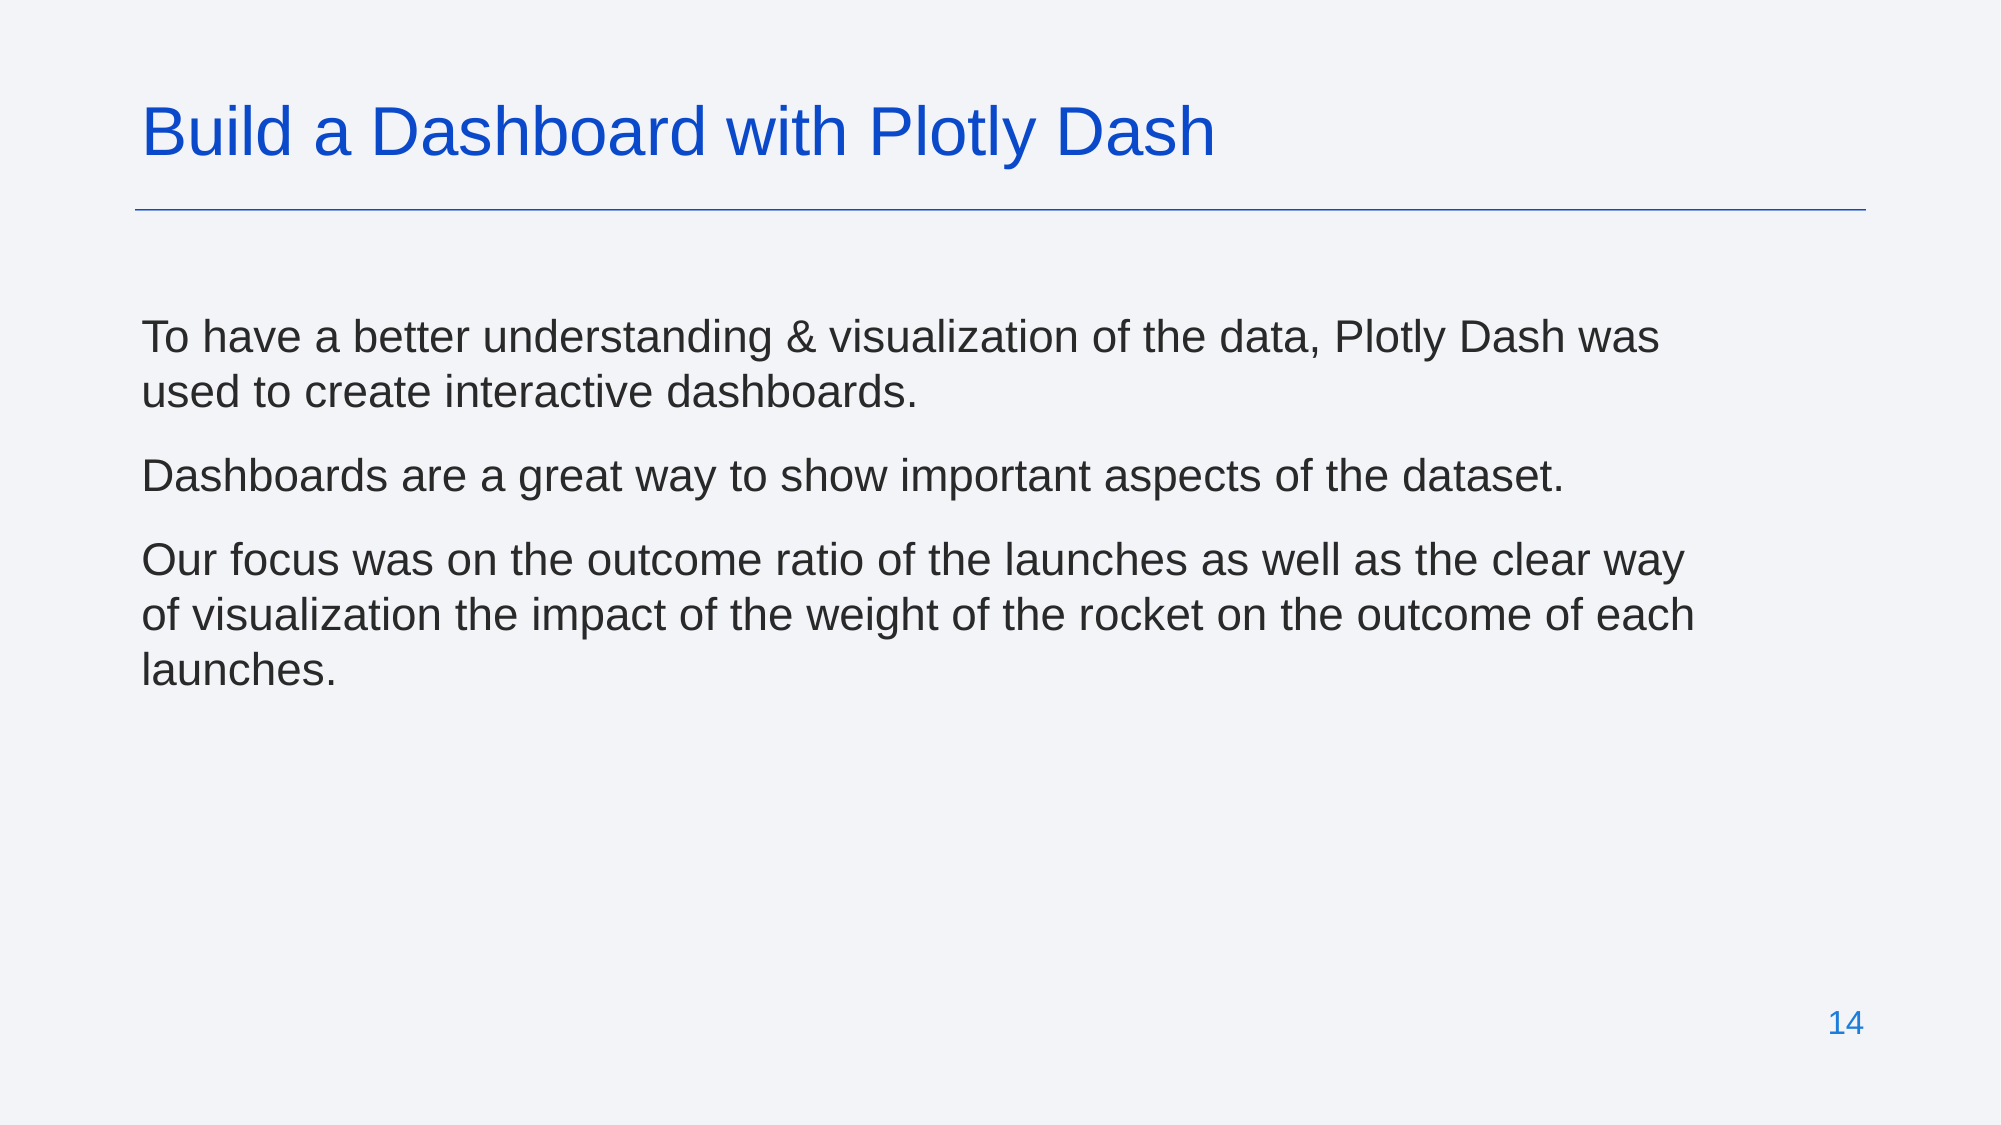

Build a Dashboard with Plotly Dash
To have a better understanding & visualization of the data, Plotly Dash was used to create interactive dashboards.
Dashboards are a great way to show important aspects of the dataset.
Our focus was on the outcome ratio of the launches as well as the clear way of visualization the impact of the weight of the rocket on the outcome of each launches.

14